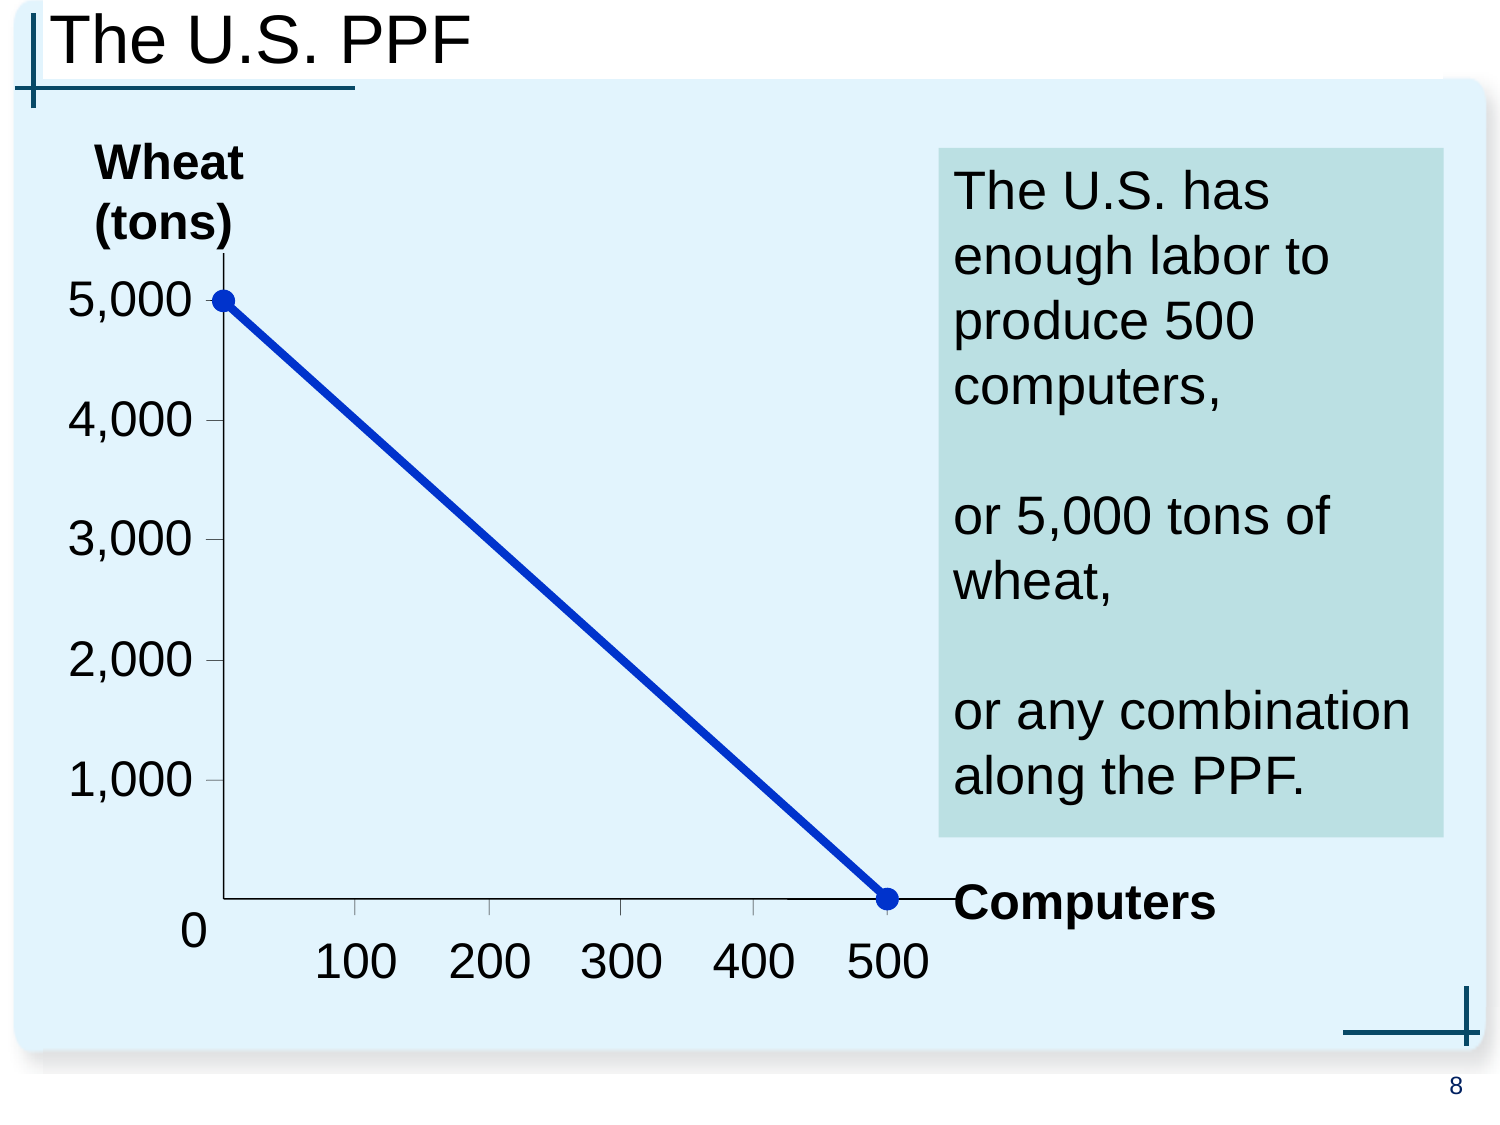

# The U.S. PPF
Wheat (tons)

5,000

4,000

3,000

2,000

1,000

0

100

200

500

300

400
Computers
The U.S. has enough labor to produce 500 computers,

or 5,000 tons of wheat,

or any combination along the PPF.

8